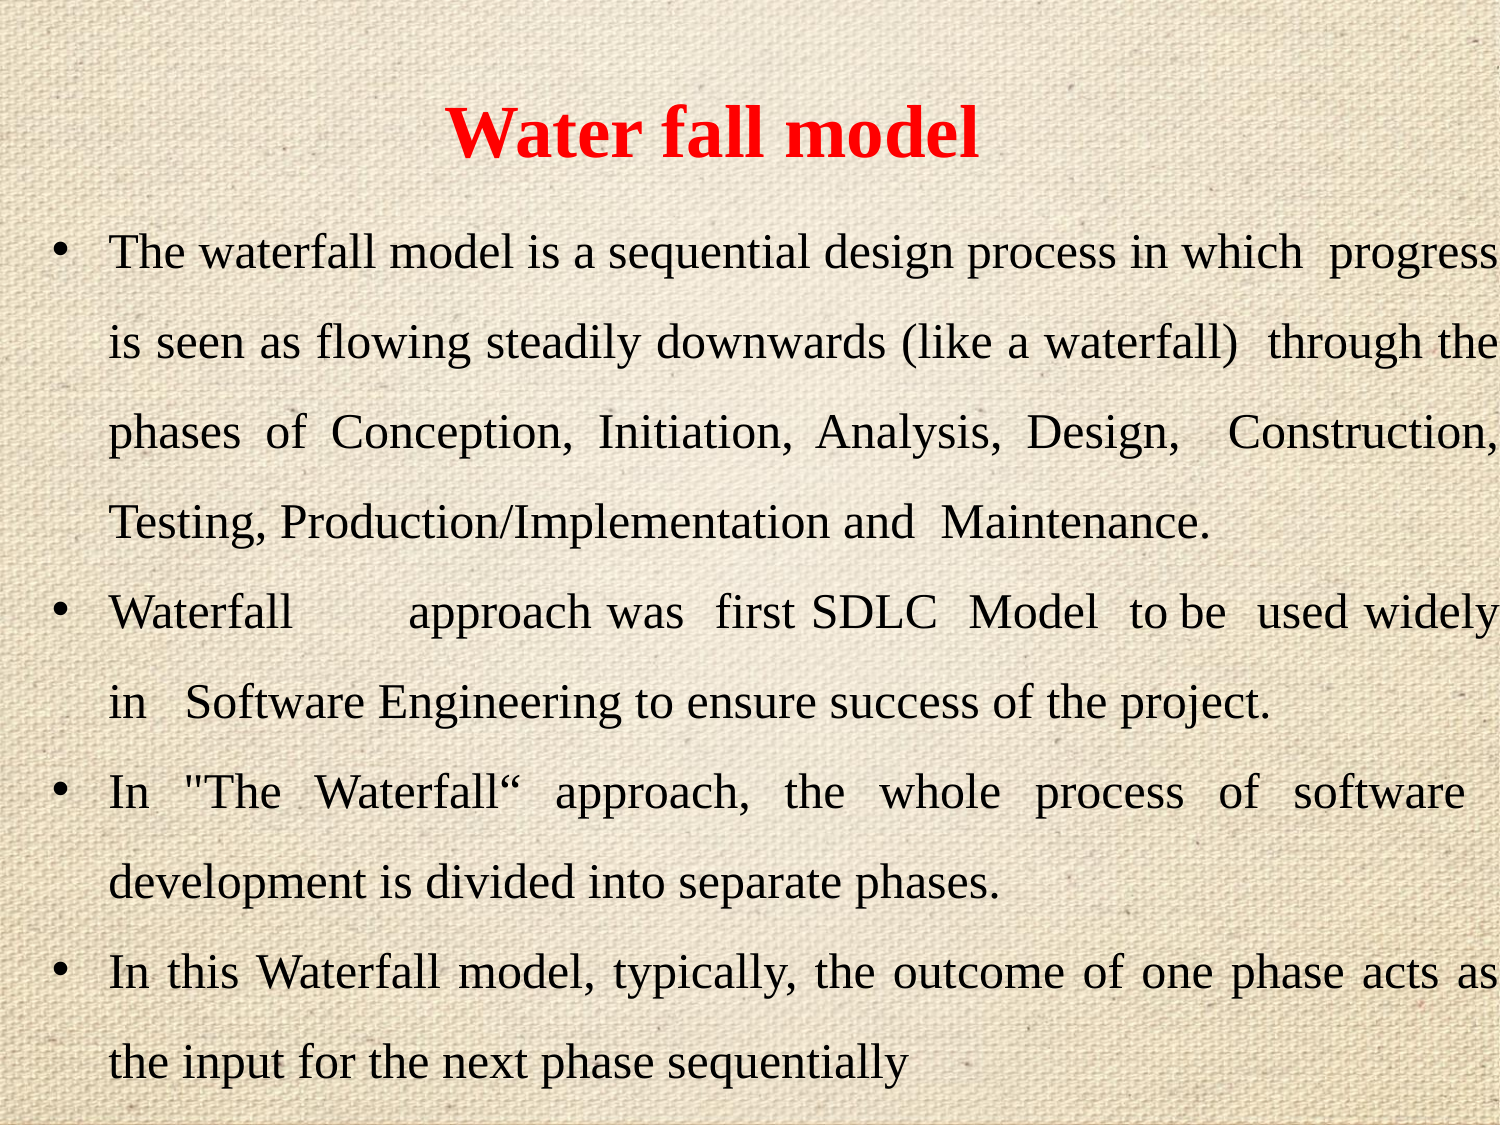

# Water fall model
The waterfall model is a sequential design process in which  progress is seen as flowing steadily downwards (like a waterfall)  through the phases of Conception, Initiation, Analysis, Design,  Construction, Testing, Production/Implementation and  Maintenance.
Waterfall	approach was  first SDLC  Model  to	be  used widely in   Software Engineering to ensure success of the project.
In "The Waterfall“ approach, the whole process of software  development is divided into separate phases.
In this Waterfall model, typically, the outcome of one phase acts as the input for the next phase sequentially